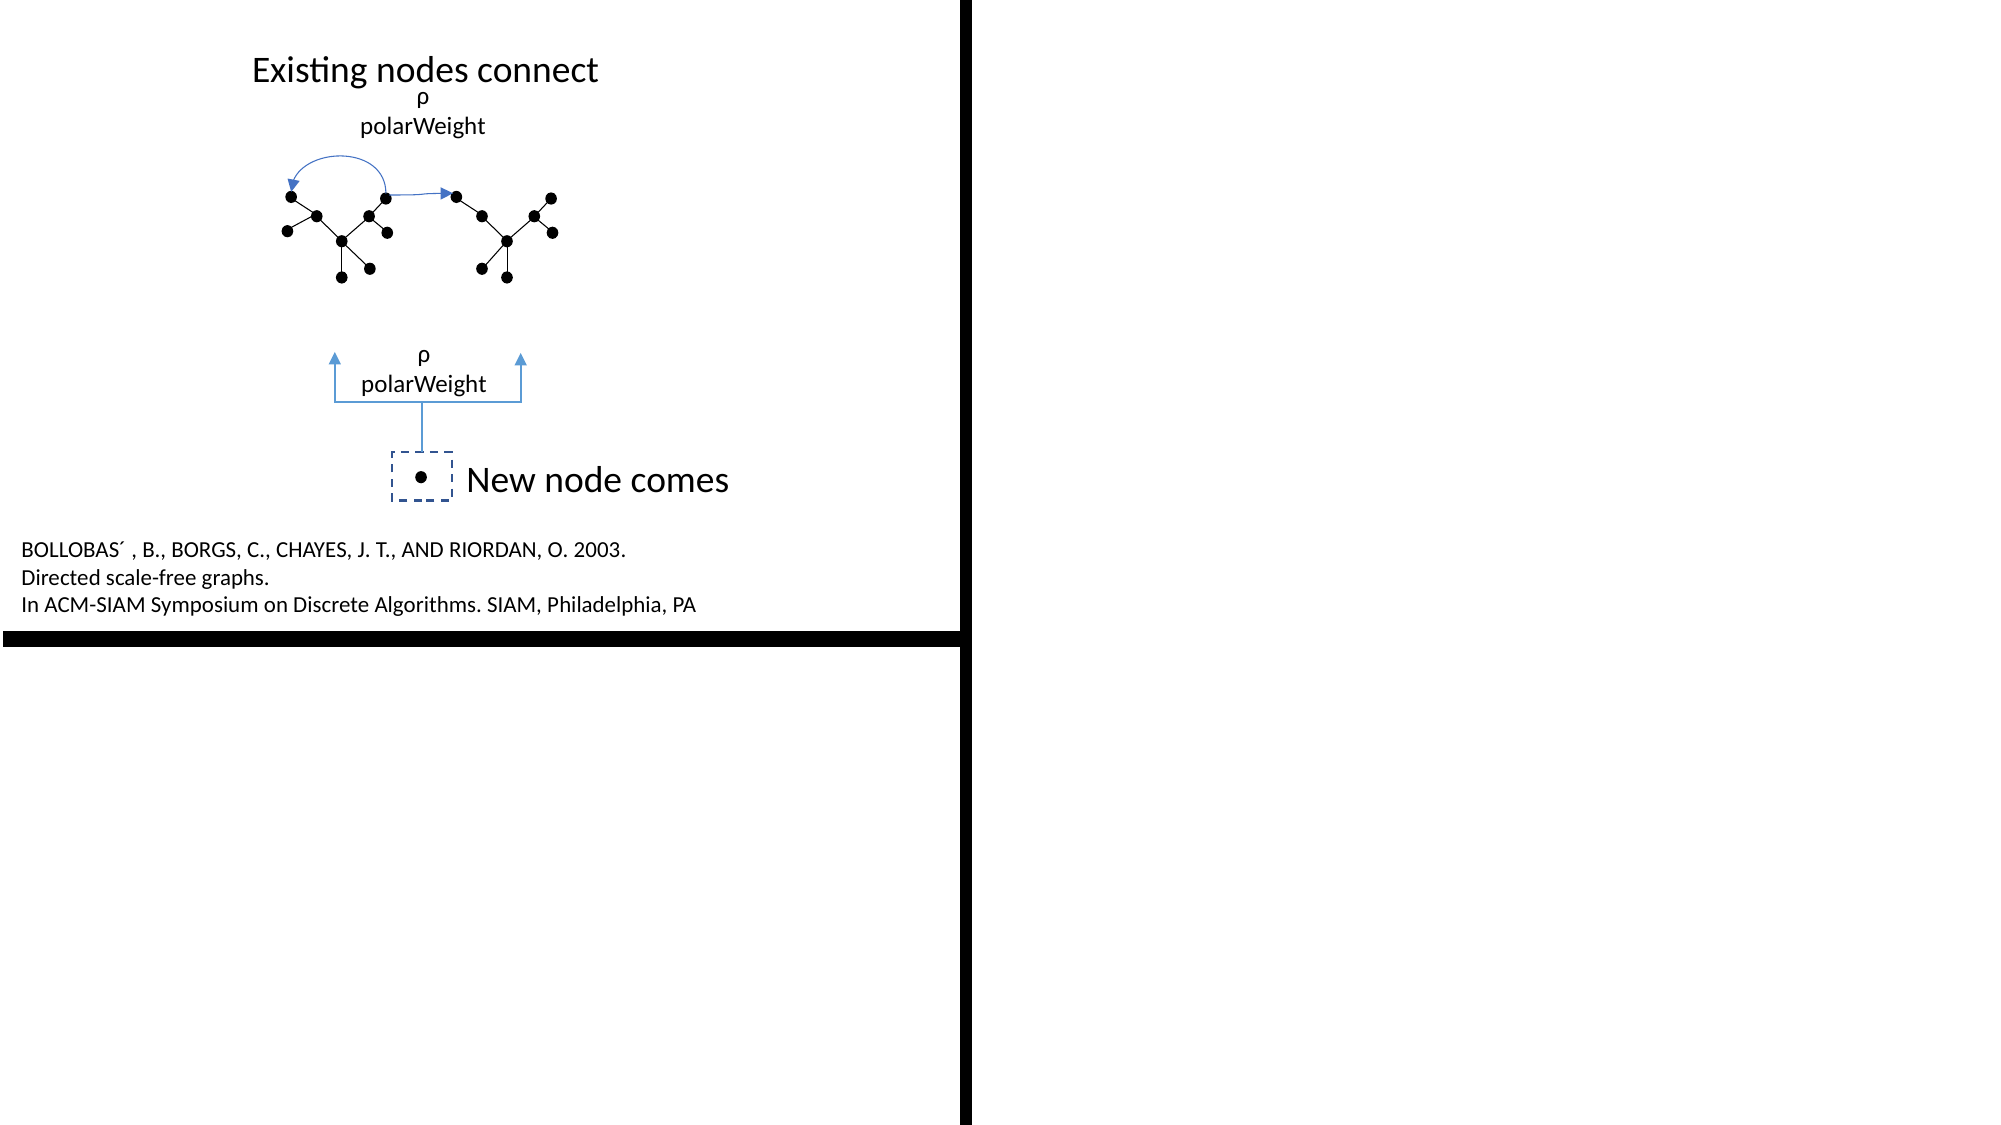

Existing nodes connect
ρ
polarWeight

ρ
polarWeight
New node comes

BOLLOBAS´ , B., BORGS, C., CHAYES, J. T., AND RIORDAN, O. 2003.
Directed scale-free graphs.
In ACM-SIAM Symposium on Discrete Algorithms. SIAM, Philadelphia, PA